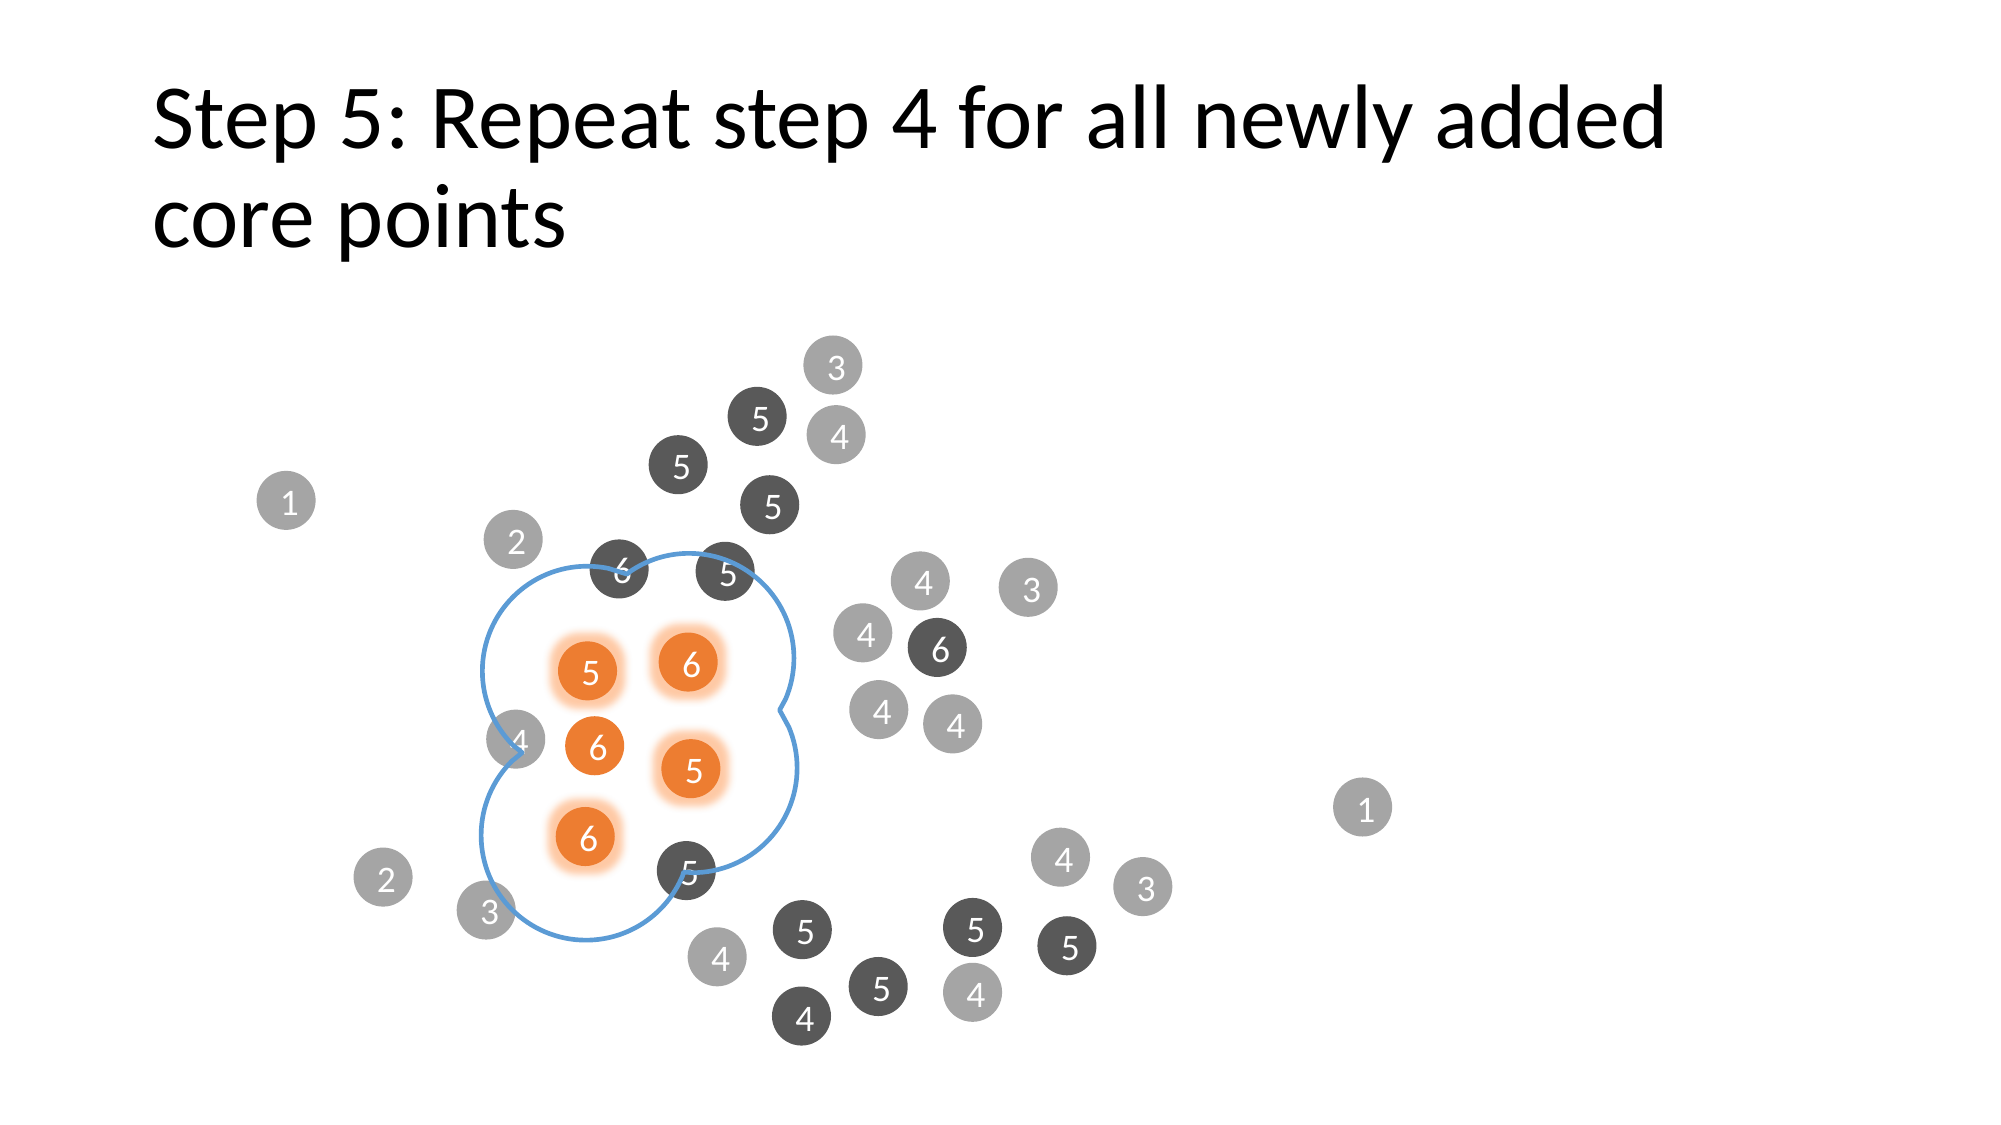

# Step 5: Repeat step 4 for all newly added core points
3
5
4
5
1
5
2
6
5
4

3
4
6
6
5
4
4
4
6
5
1
6
4
5
2
3
3
5
5
5
4
5
4
4